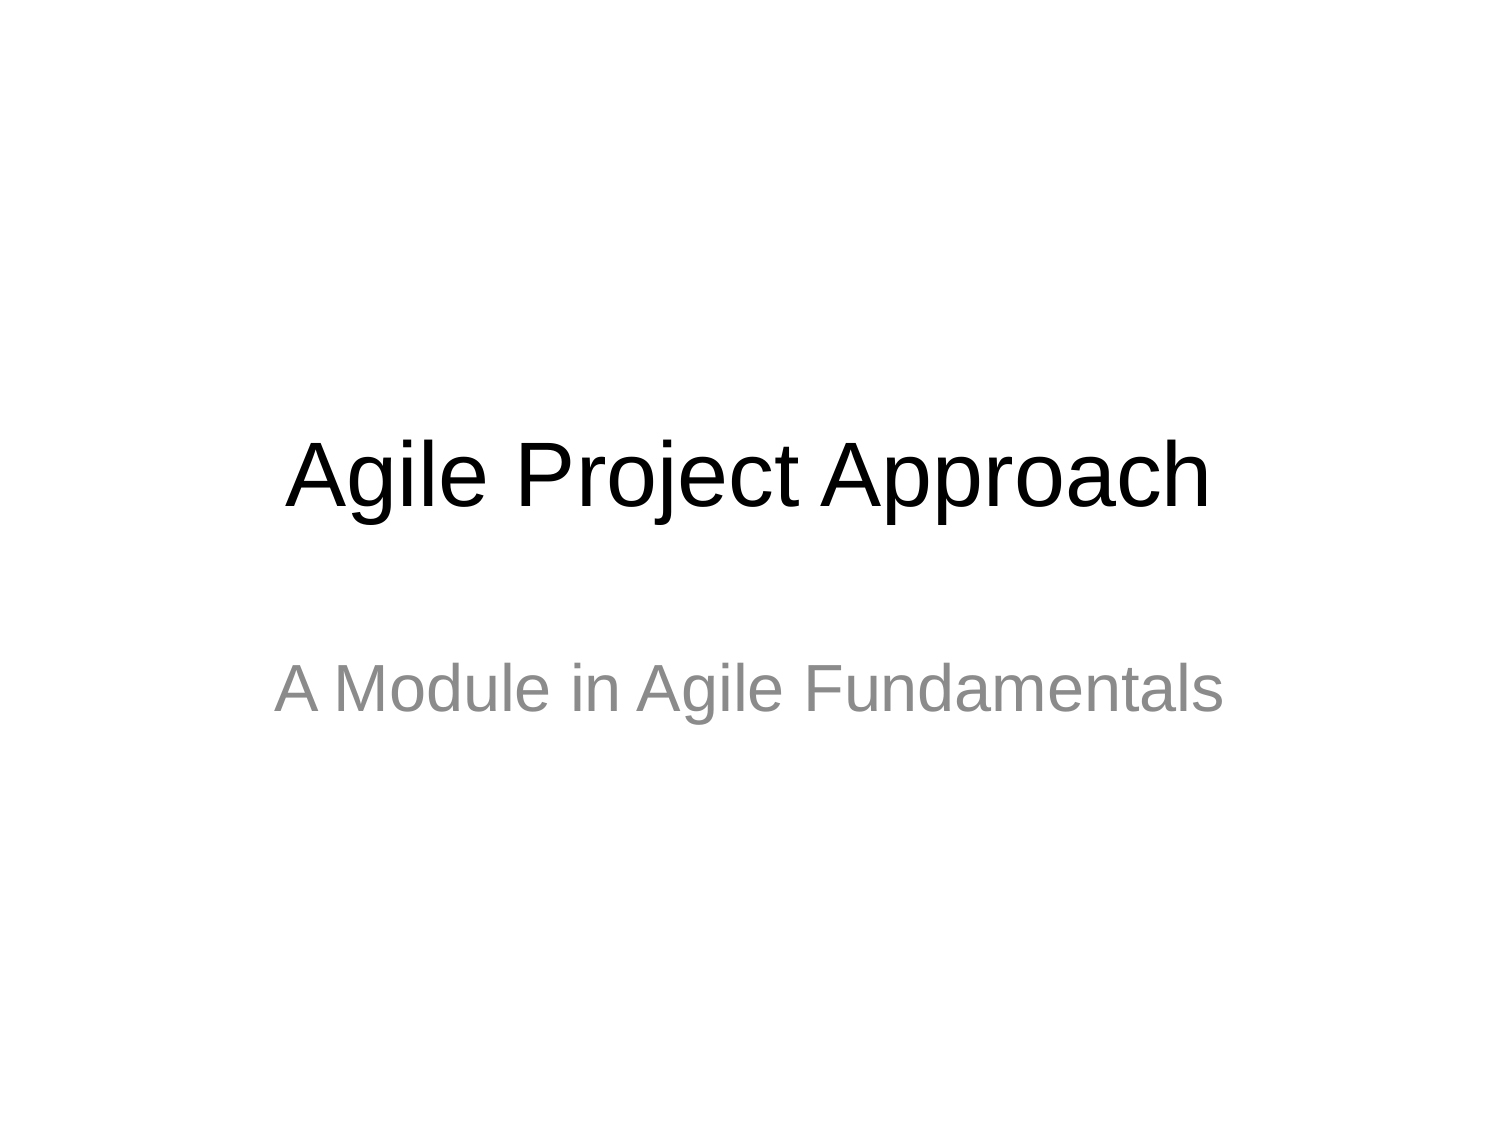

# Agile Project Approach
A Module in Agile Fundamentals